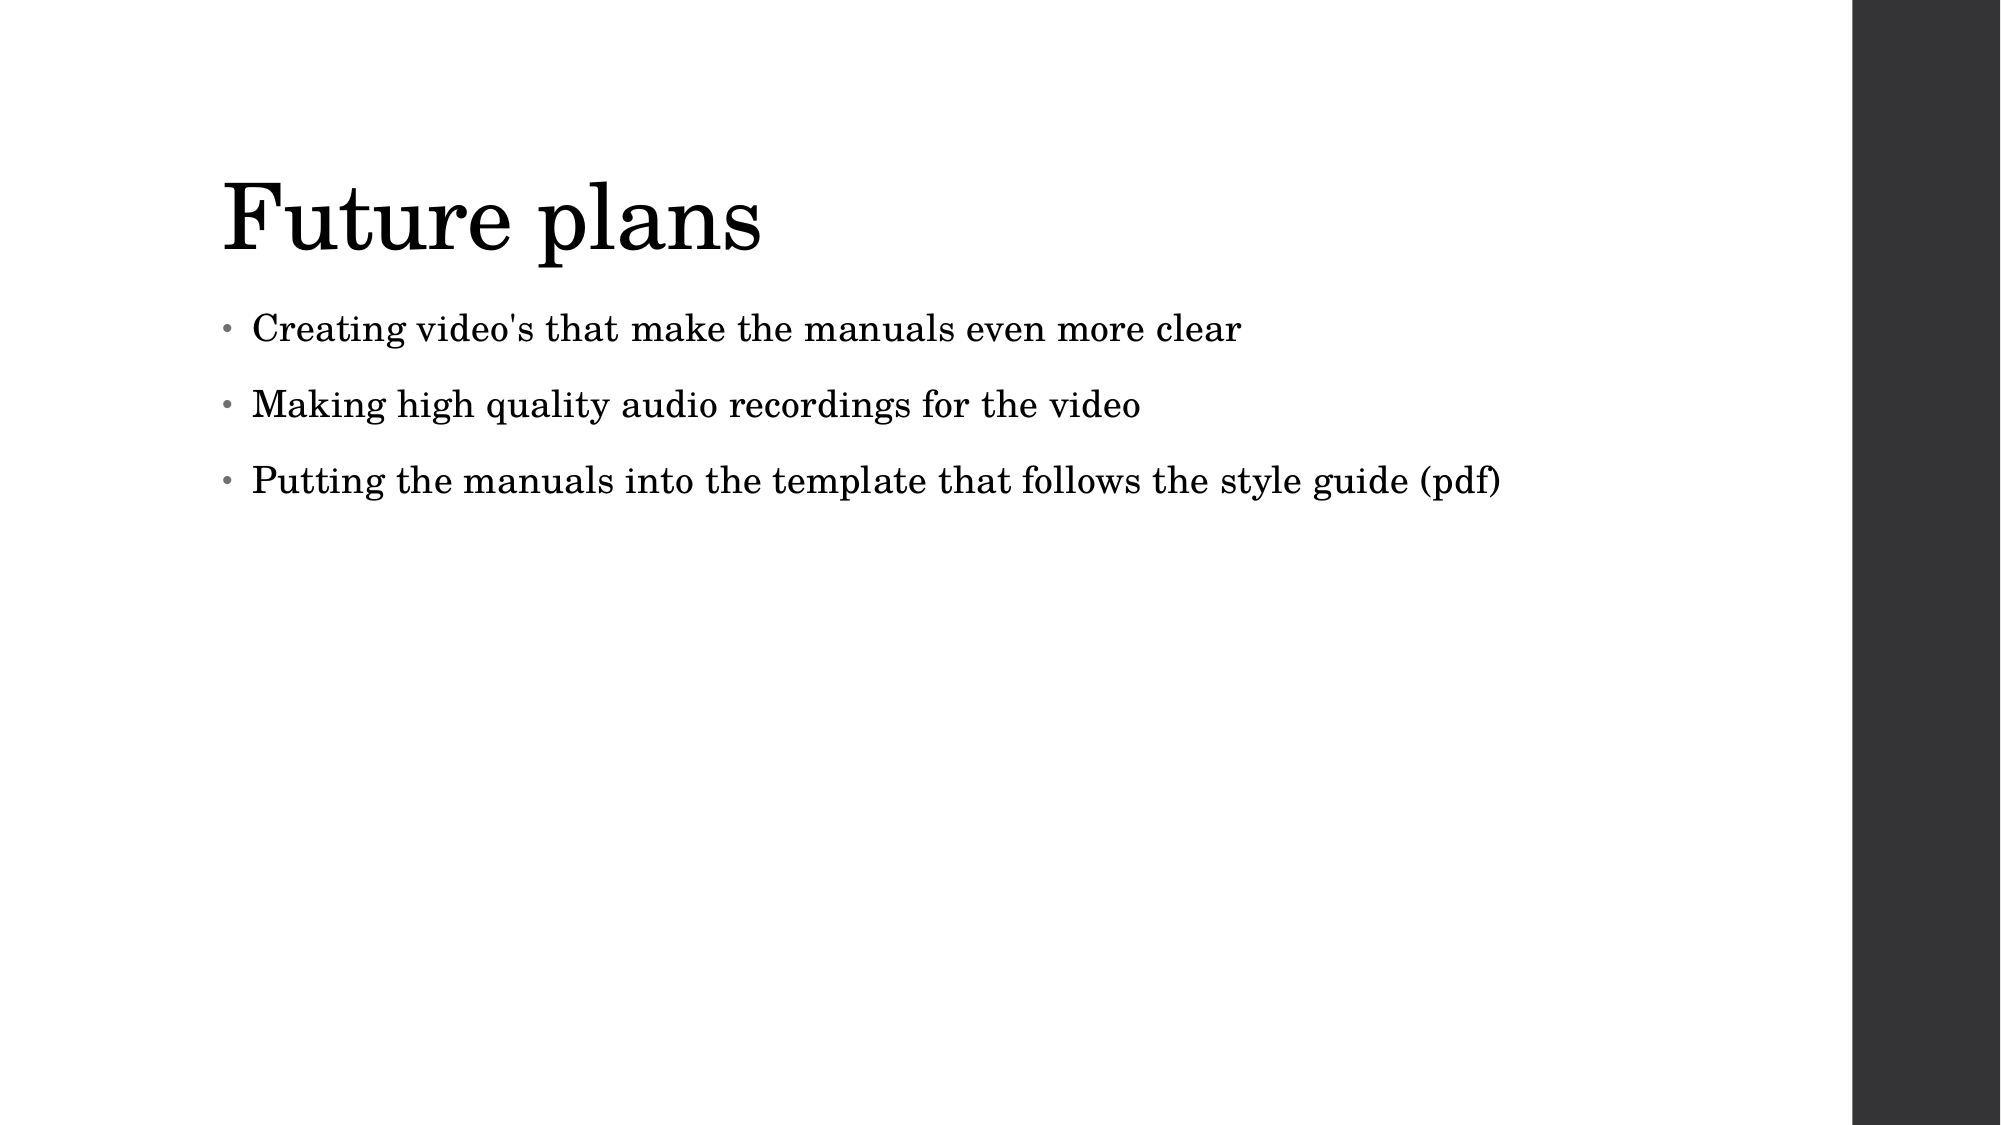

# Future plans
Creating video's that make the manuals even more clear
Making high quality audio recordings for the video
Putting the manuals into the template that follows the style guide (pdf)